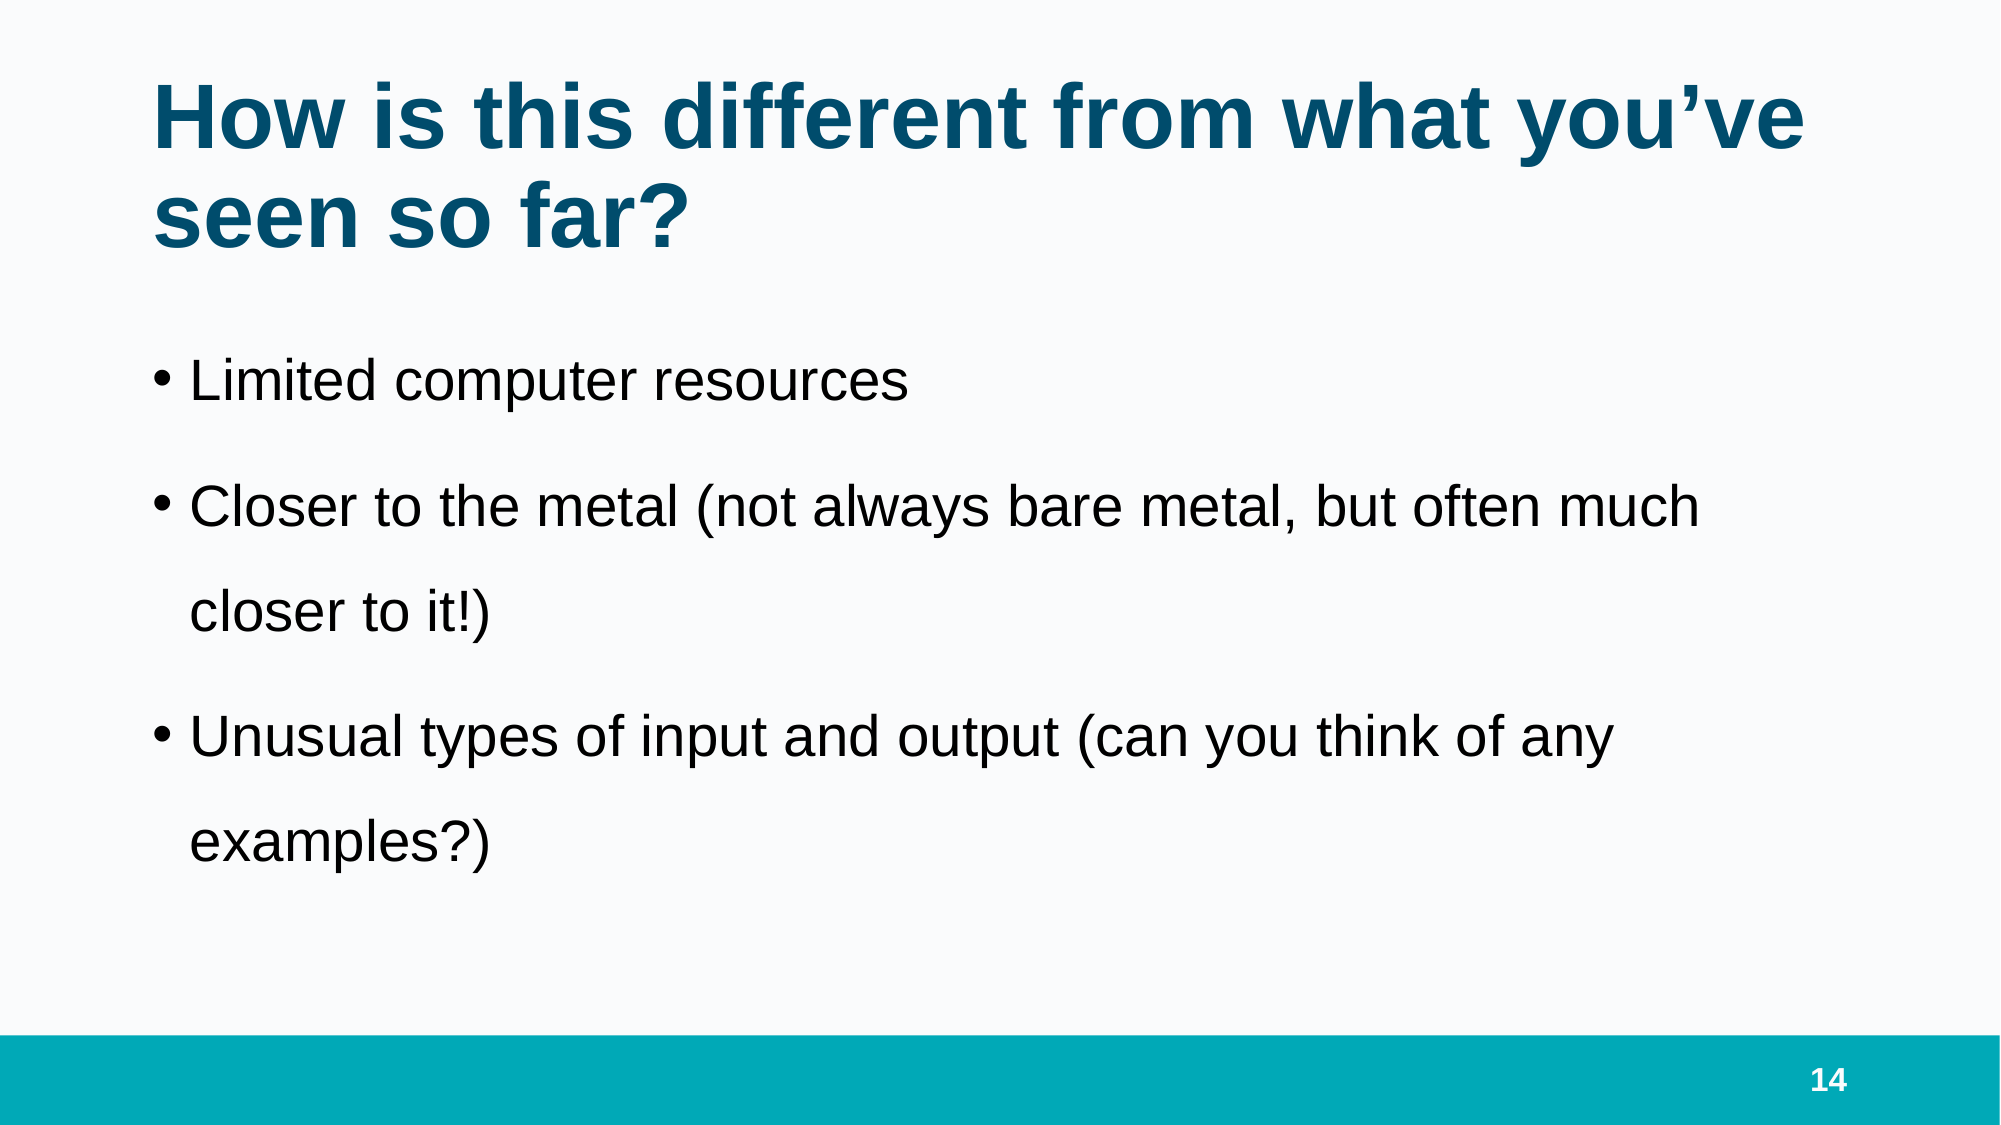

# How is this different from what you’ve seen so far?
Limited computer resources
Closer to the metal (not always bare metal, but often much closer to it!)
Unusual types of input and output (can you think of any examples?)
14